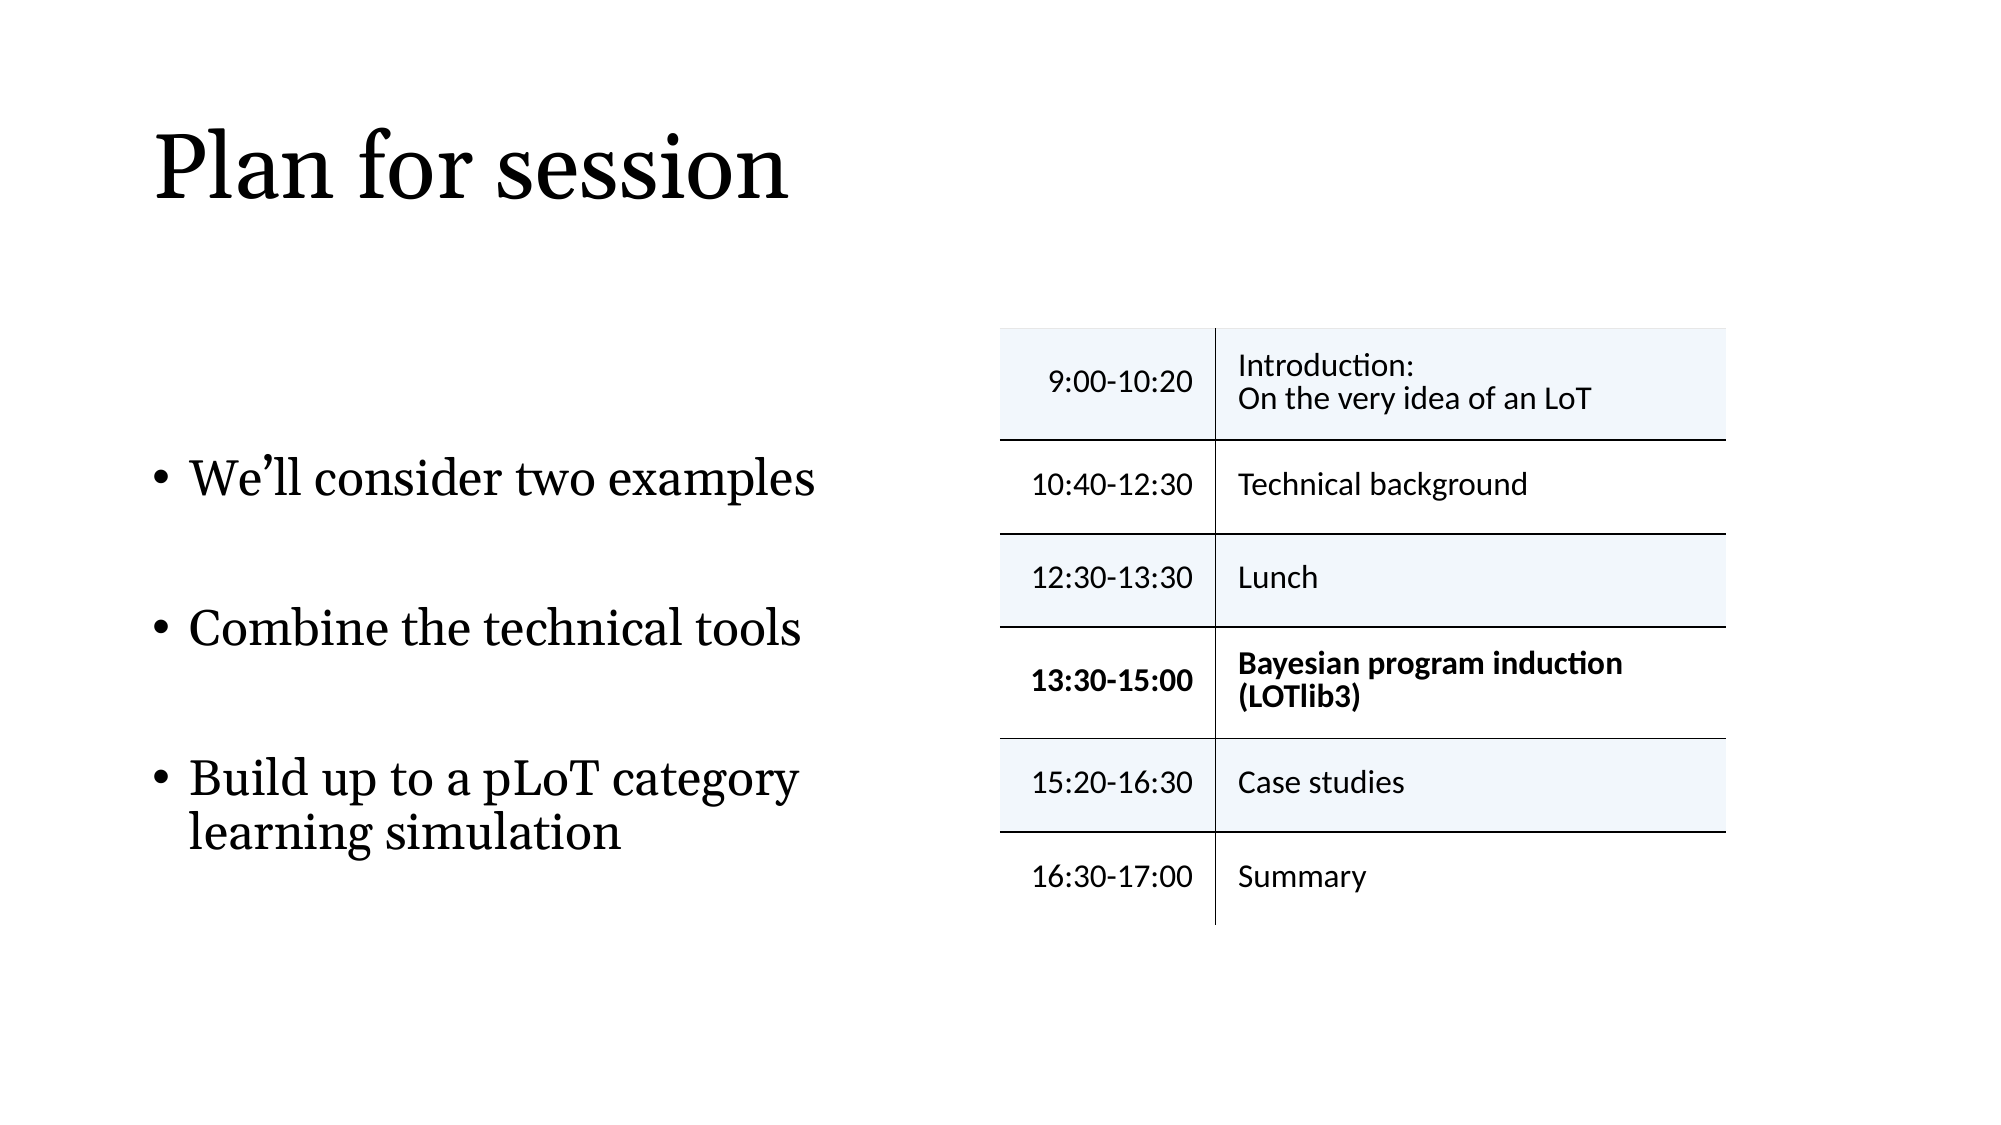

# Plan for session
We’ll consider two examples

Combine the technical tools

Build up to a pLoT category learning simulation
| 9:00-10:20 | Introduction: On the very idea of an LoT |
| --- | --- |
| 10:40-12:30 | Technical background |
| 12:30-13:30 | Lunch |
| 13:30-15:00 | Bayesian program induction (LOTlib3) |
| 15:20-16:30 | Case studies |
| 16:30-17:00 | Summary |